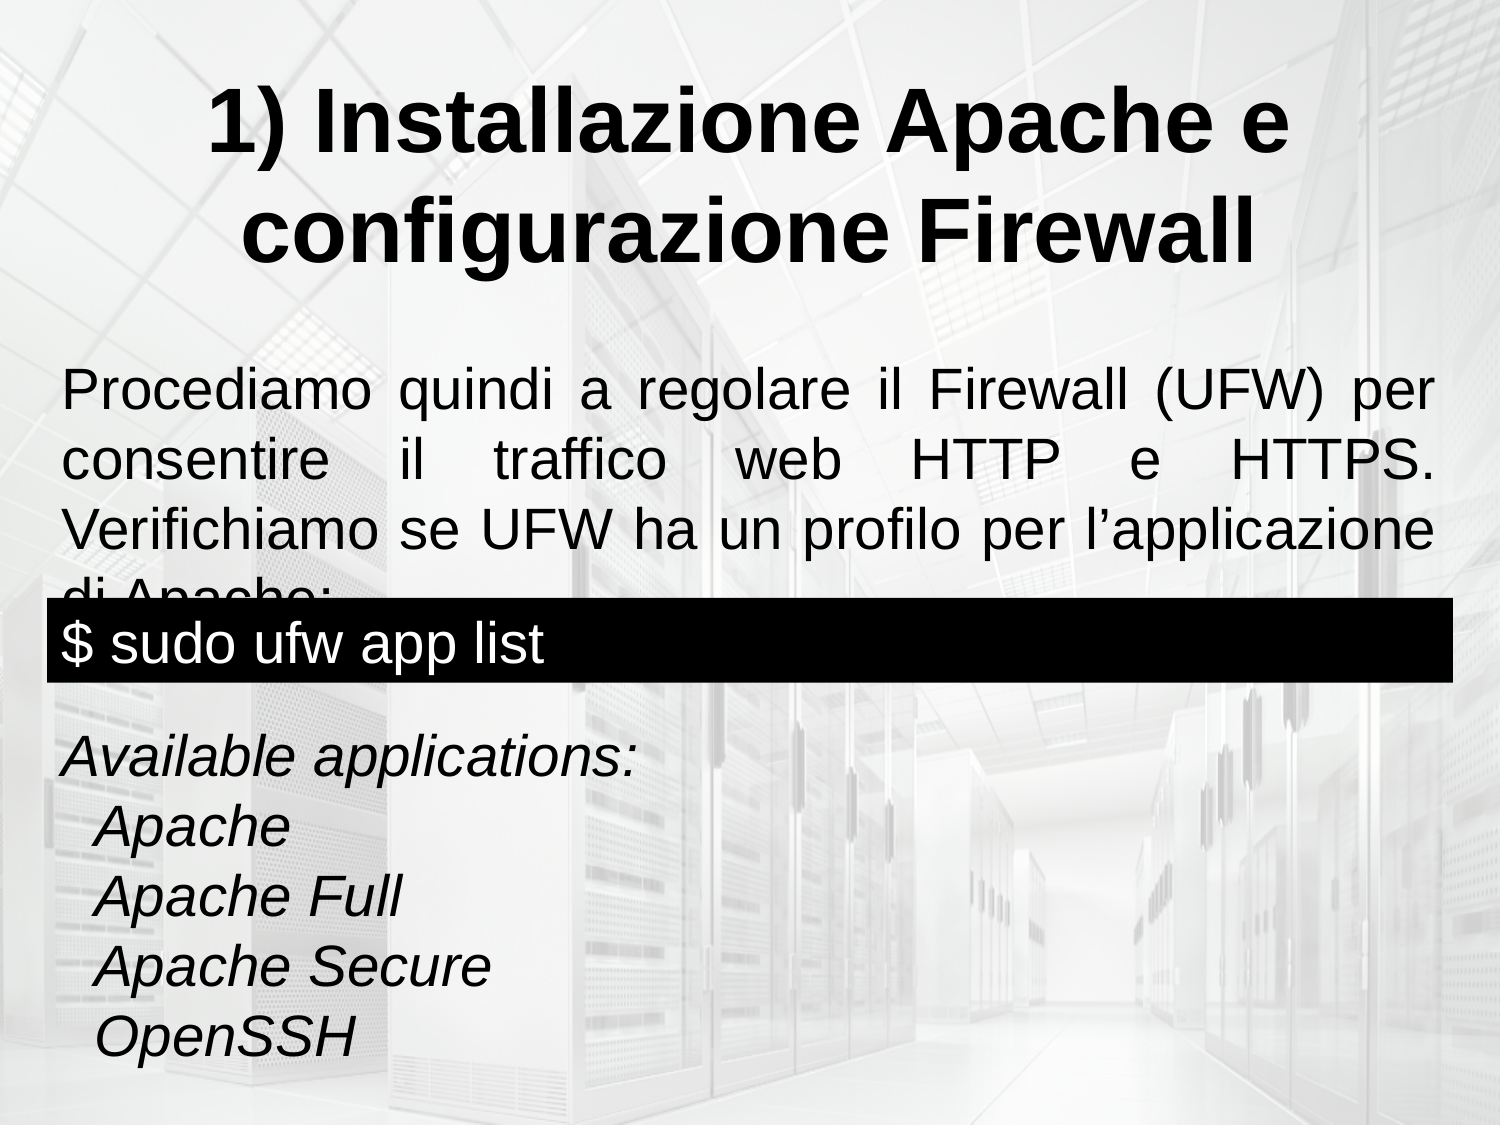

1) Installazione Apache e configurazione Firewall
Procediamo quindi a regolare il Firewall (UFW) per consentire il traffico web HTTP e HTTPS. Verifichiamo se UFW ha un profilo per l’applicazione di Apache:
$ sudo ufw app list
Available applications:
  Apache
  Apache Full
  Apache Secure
  OpenSSH